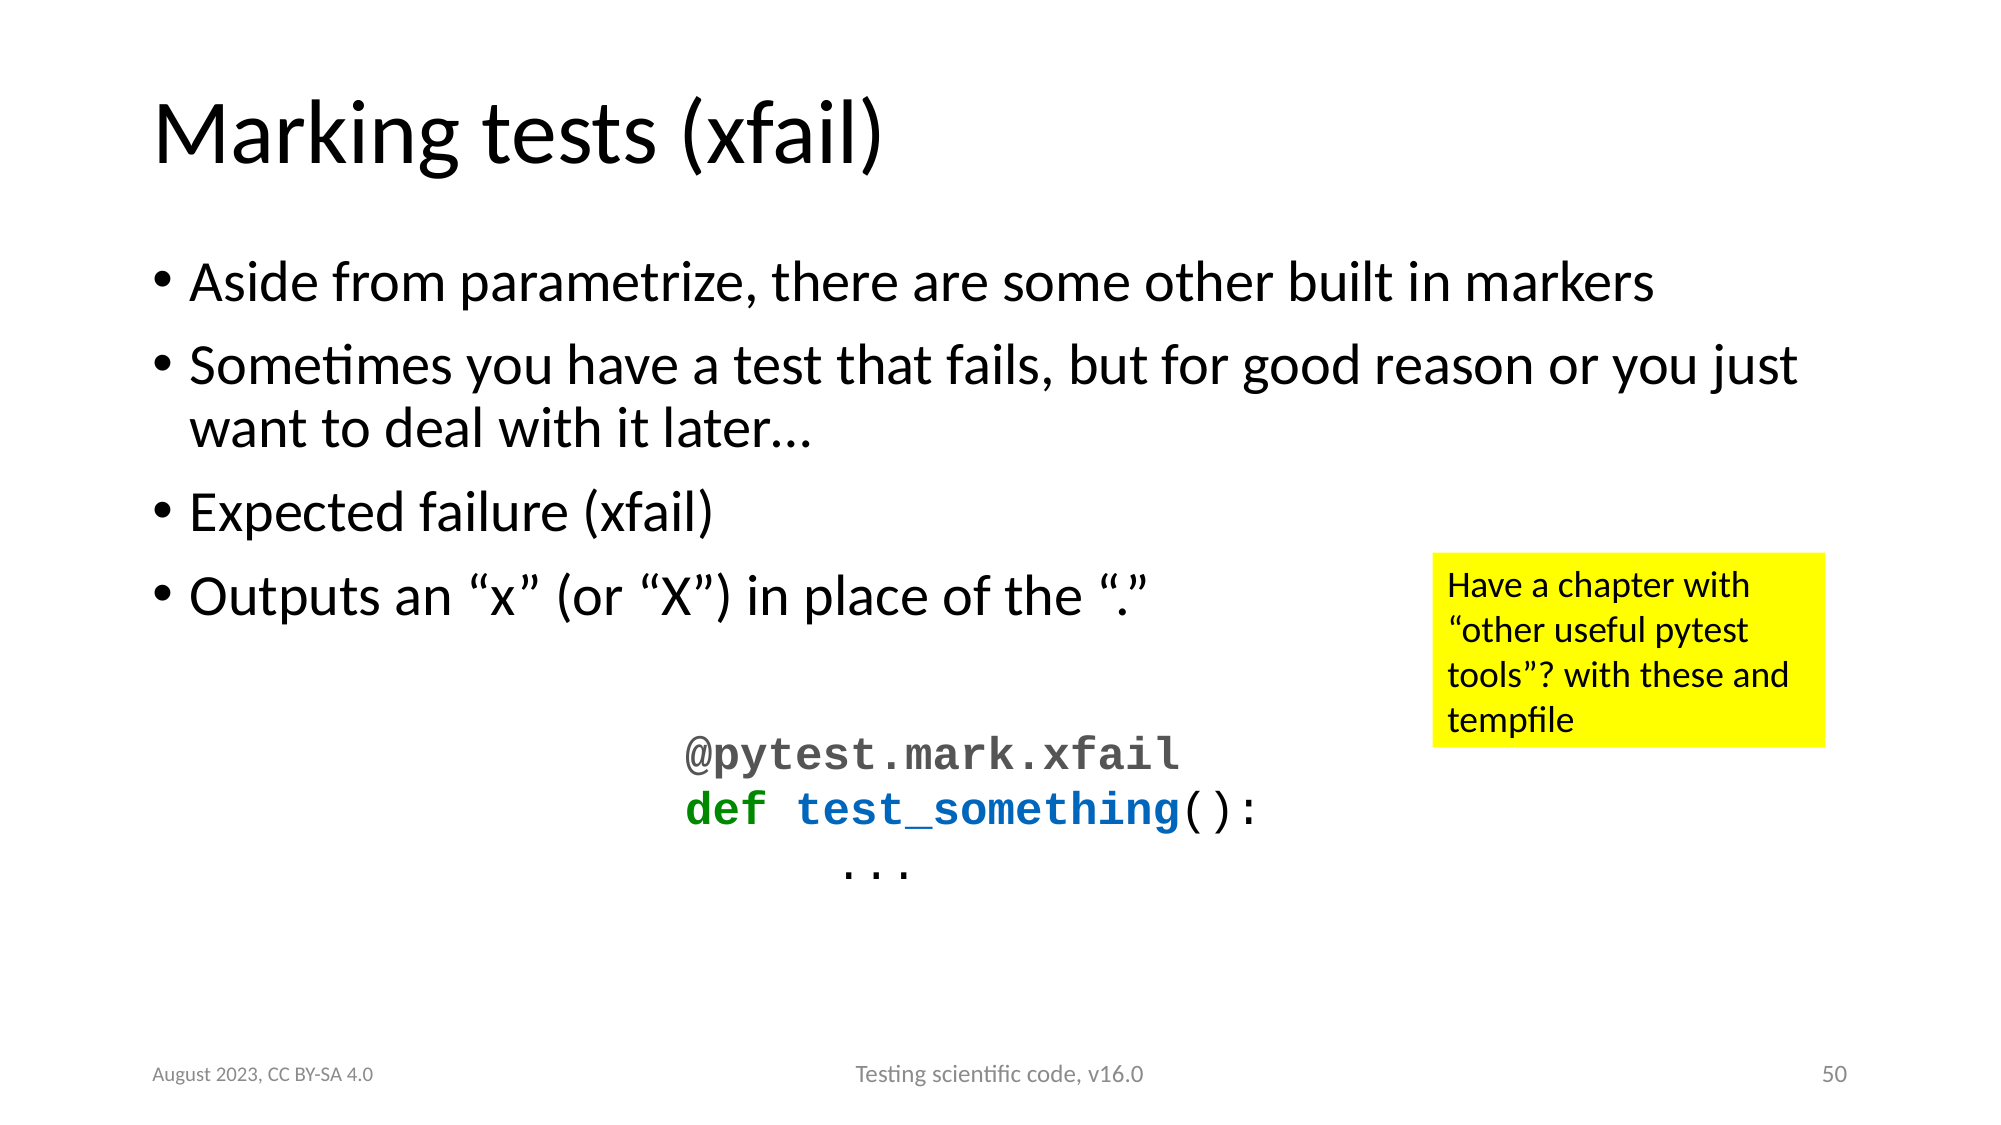

# Marking tests (xfail)
Aside from parametrize, there are some other built in markers
Sometimes you have a test that fails, but for good reason or you just want to deal with it later…
Expected failure (xfail)
Outputs an “x” (or “X”) in place of the “.”
Have a chapter with “other useful pytest tools”? with these and tempfile
@pytest.mark.xfail
def test_something():
	...
August 2023, CC BY-SA 4.0
Testing scientific code, v16.0
50